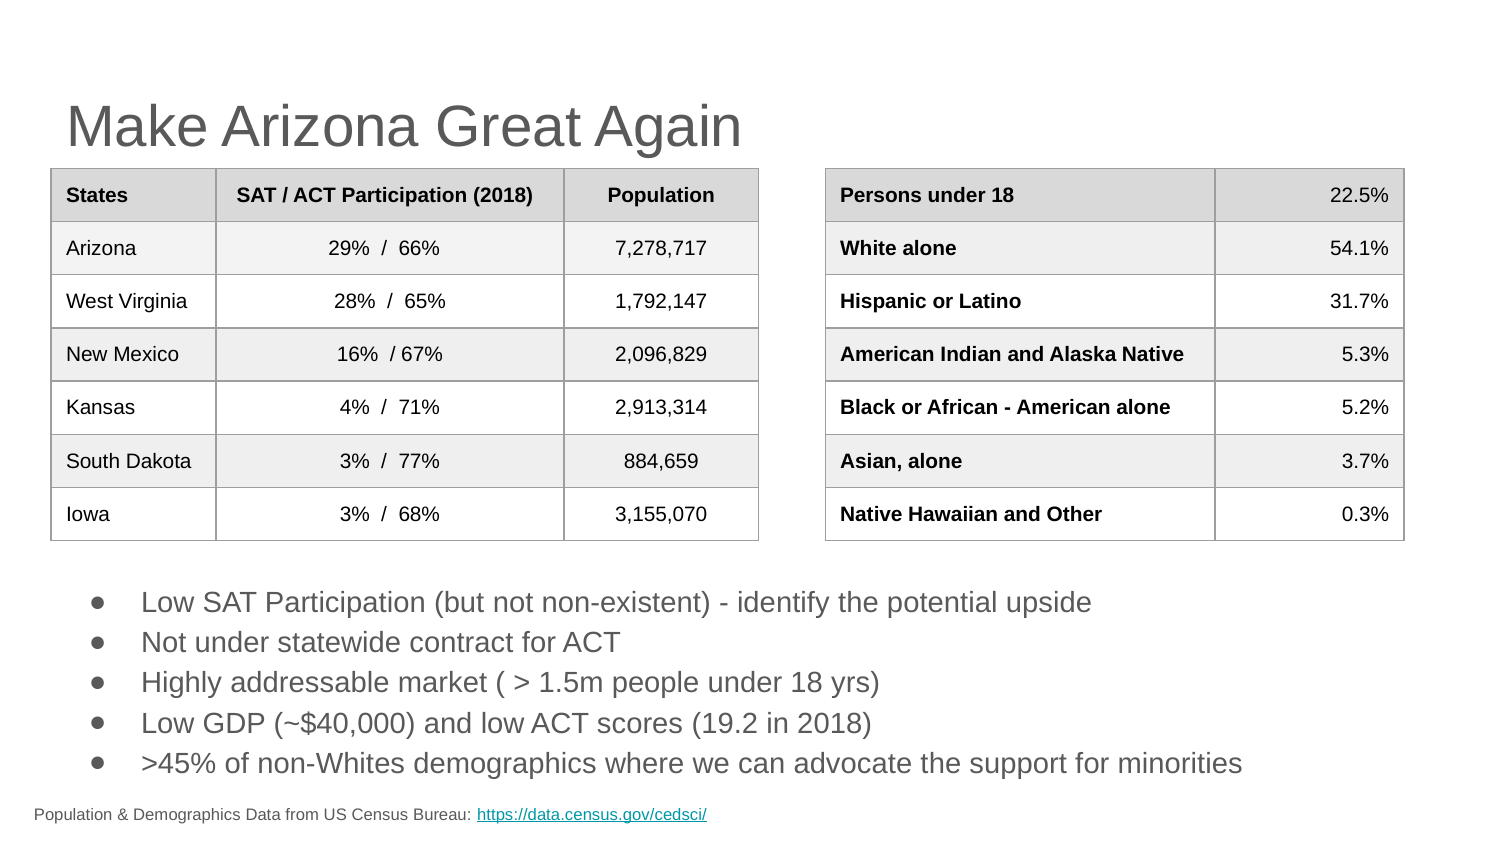

# Make Arizona Great Again
| States | SAT / ACT Participation (2018) | Population |
| --- | --- | --- |
| Arizona | 29% / 66% | 7,278,717 |
| West Virginia | 28% / 65% | 1,792,147 |
| New Mexico | 16% / 67% | 2,096,829 |
| Kansas | 4% / 71% | 2,913,314 |
| South Dakota | 3% / 77% | 884,659 |
| Iowa | 3% / 68% | 3,155,070 |
| Persons under 18 | 22.5% |
| --- | --- |
| White alone | 54.1% |
| Hispanic or Latino | 31.7% |
| American Indian and Alaska Native | 5.3% |
| Black or African - American alone | 5.2% |
| Asian, alone | 3.7% |
| Native Hawaiian and Other | 0.3% |
Low SAT Participation (but not non-existent) - identify the potential upside
Not under statewide contract for ACT
Highly addressable market ( > 1.5m people under 18 yrs)
Low GDP (~$40,000) and low ACT scores (19.2 in 2018)
>45% of non-Whites demographics where we can advocate the support for minorities
Population & Demographics Data from US Census Bureau: https://data.census.gov/cedsci/